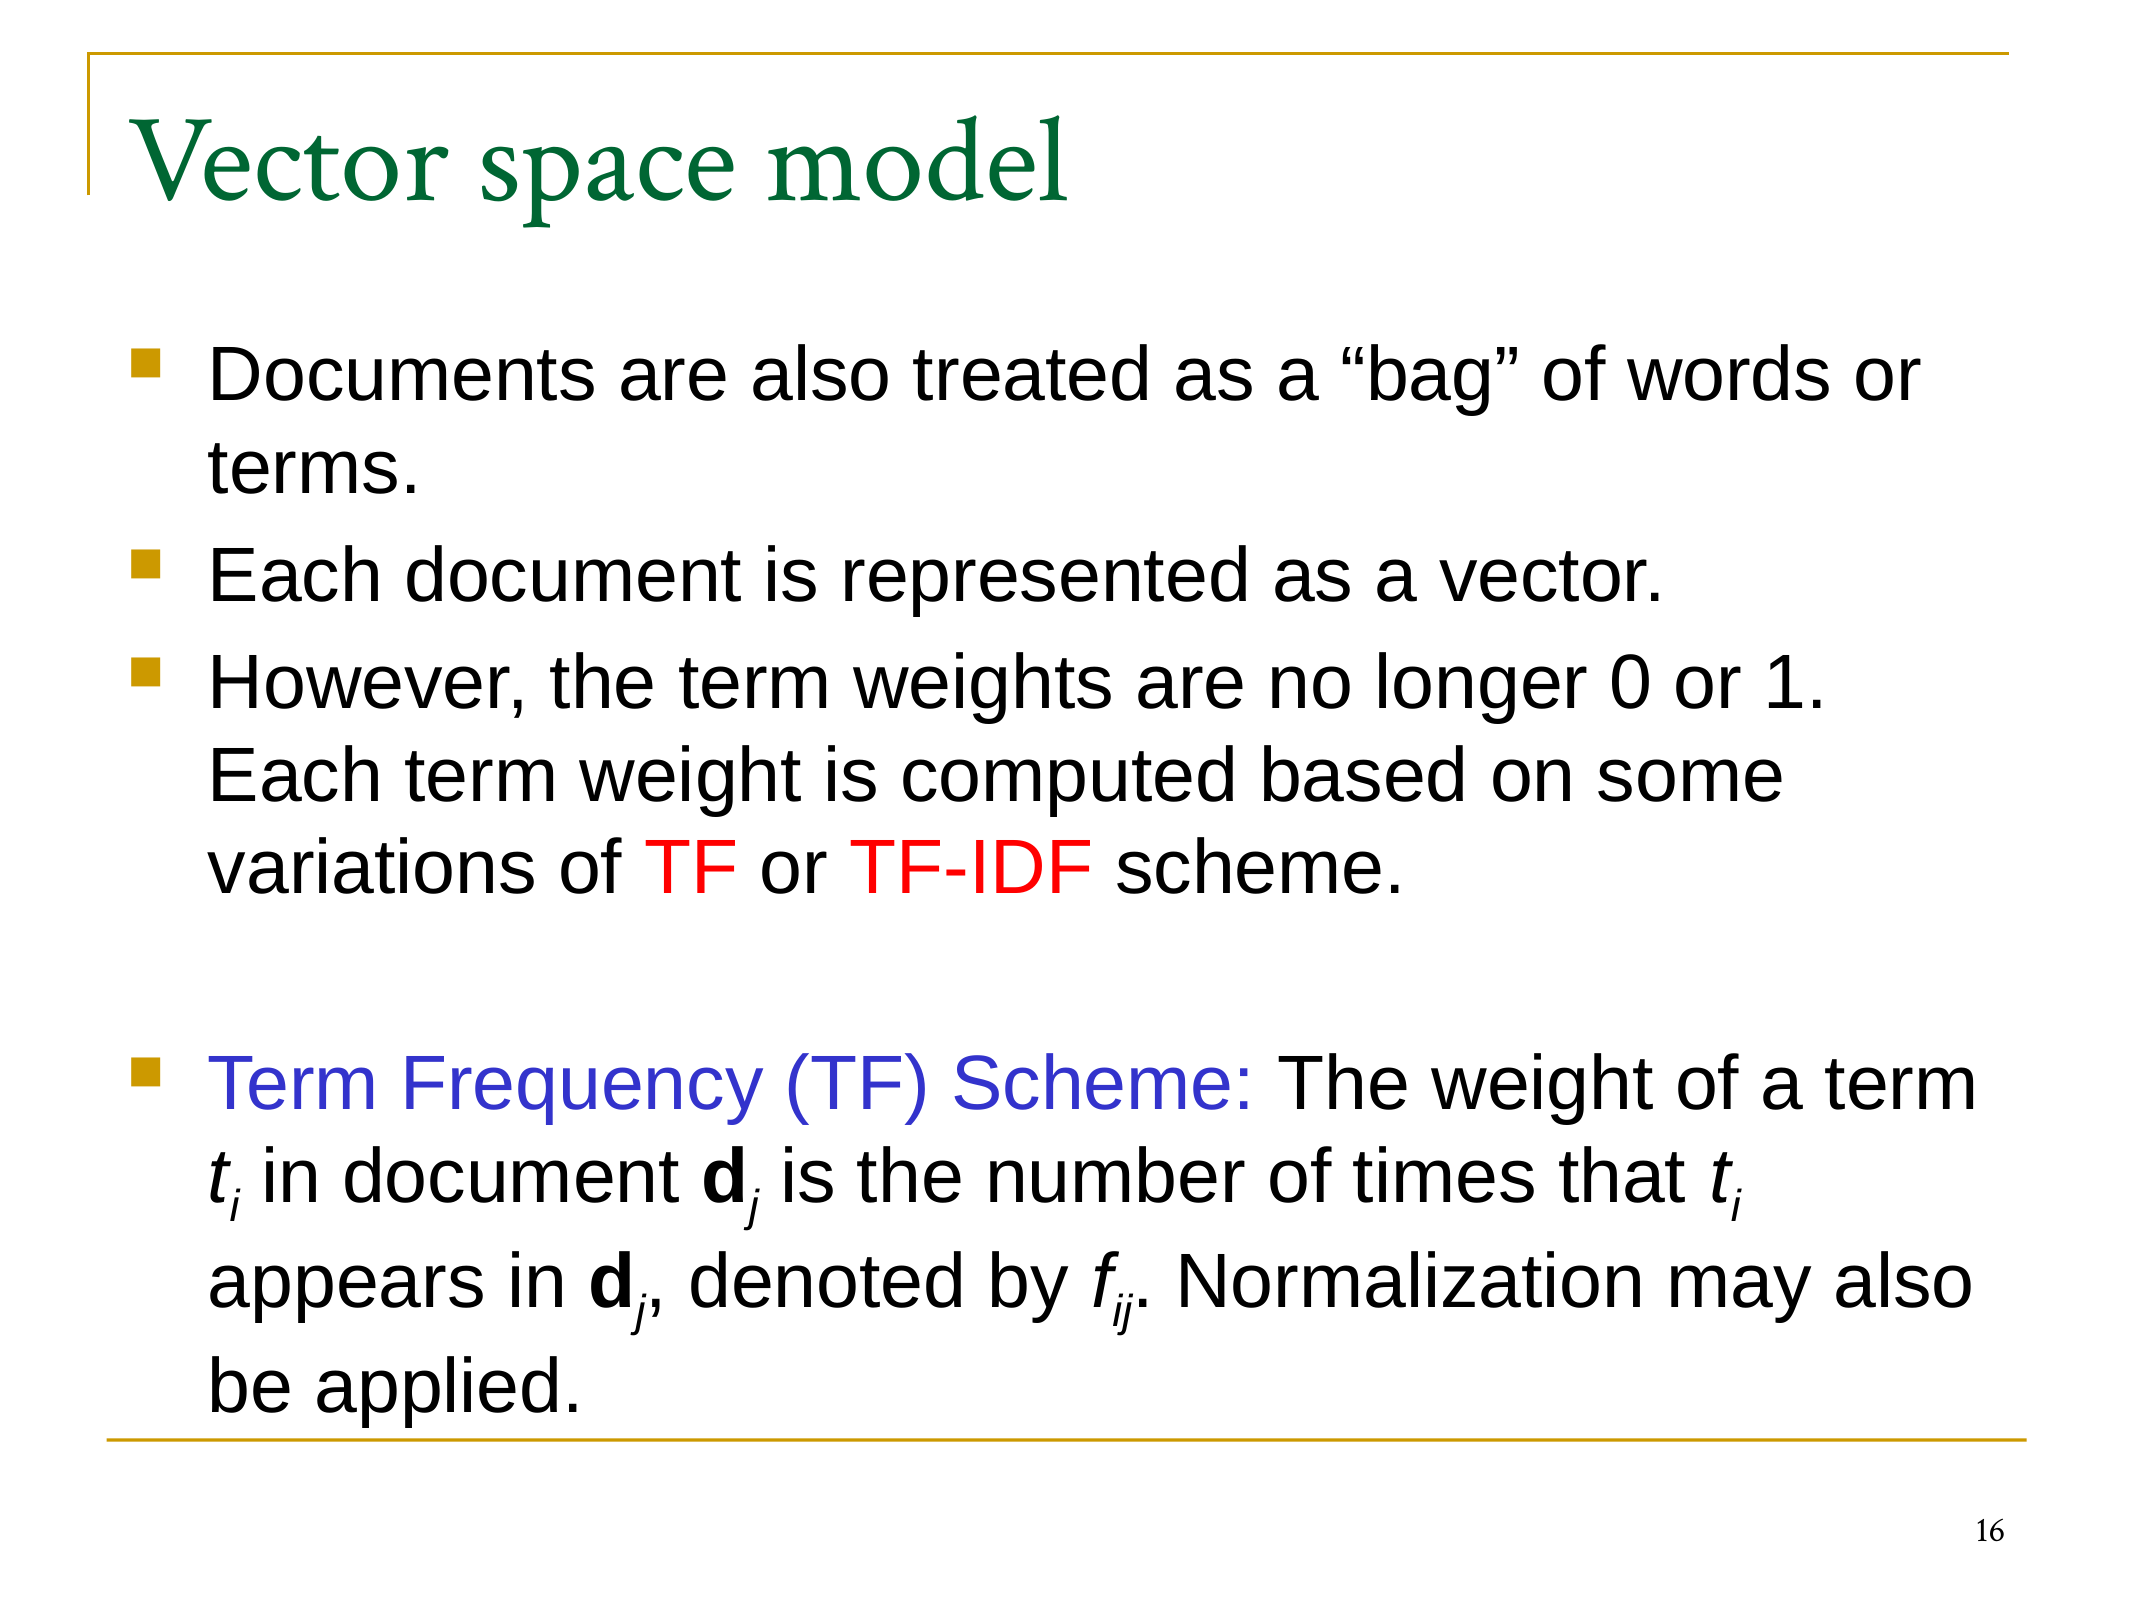

# Vector space model
Documents are also treated as a “bag” of words or terms.
Each document is represented as a vector.
However, the term weights are no longer 0 or 1. Each term weight is computed based on some variations of TF or TF-IDF scheme.

Term Frequency (TF) Scheme: The weight of a term ti in document dj is the number of times that ti appears in dj, denoted by fij. Normalization may also be applied.
16